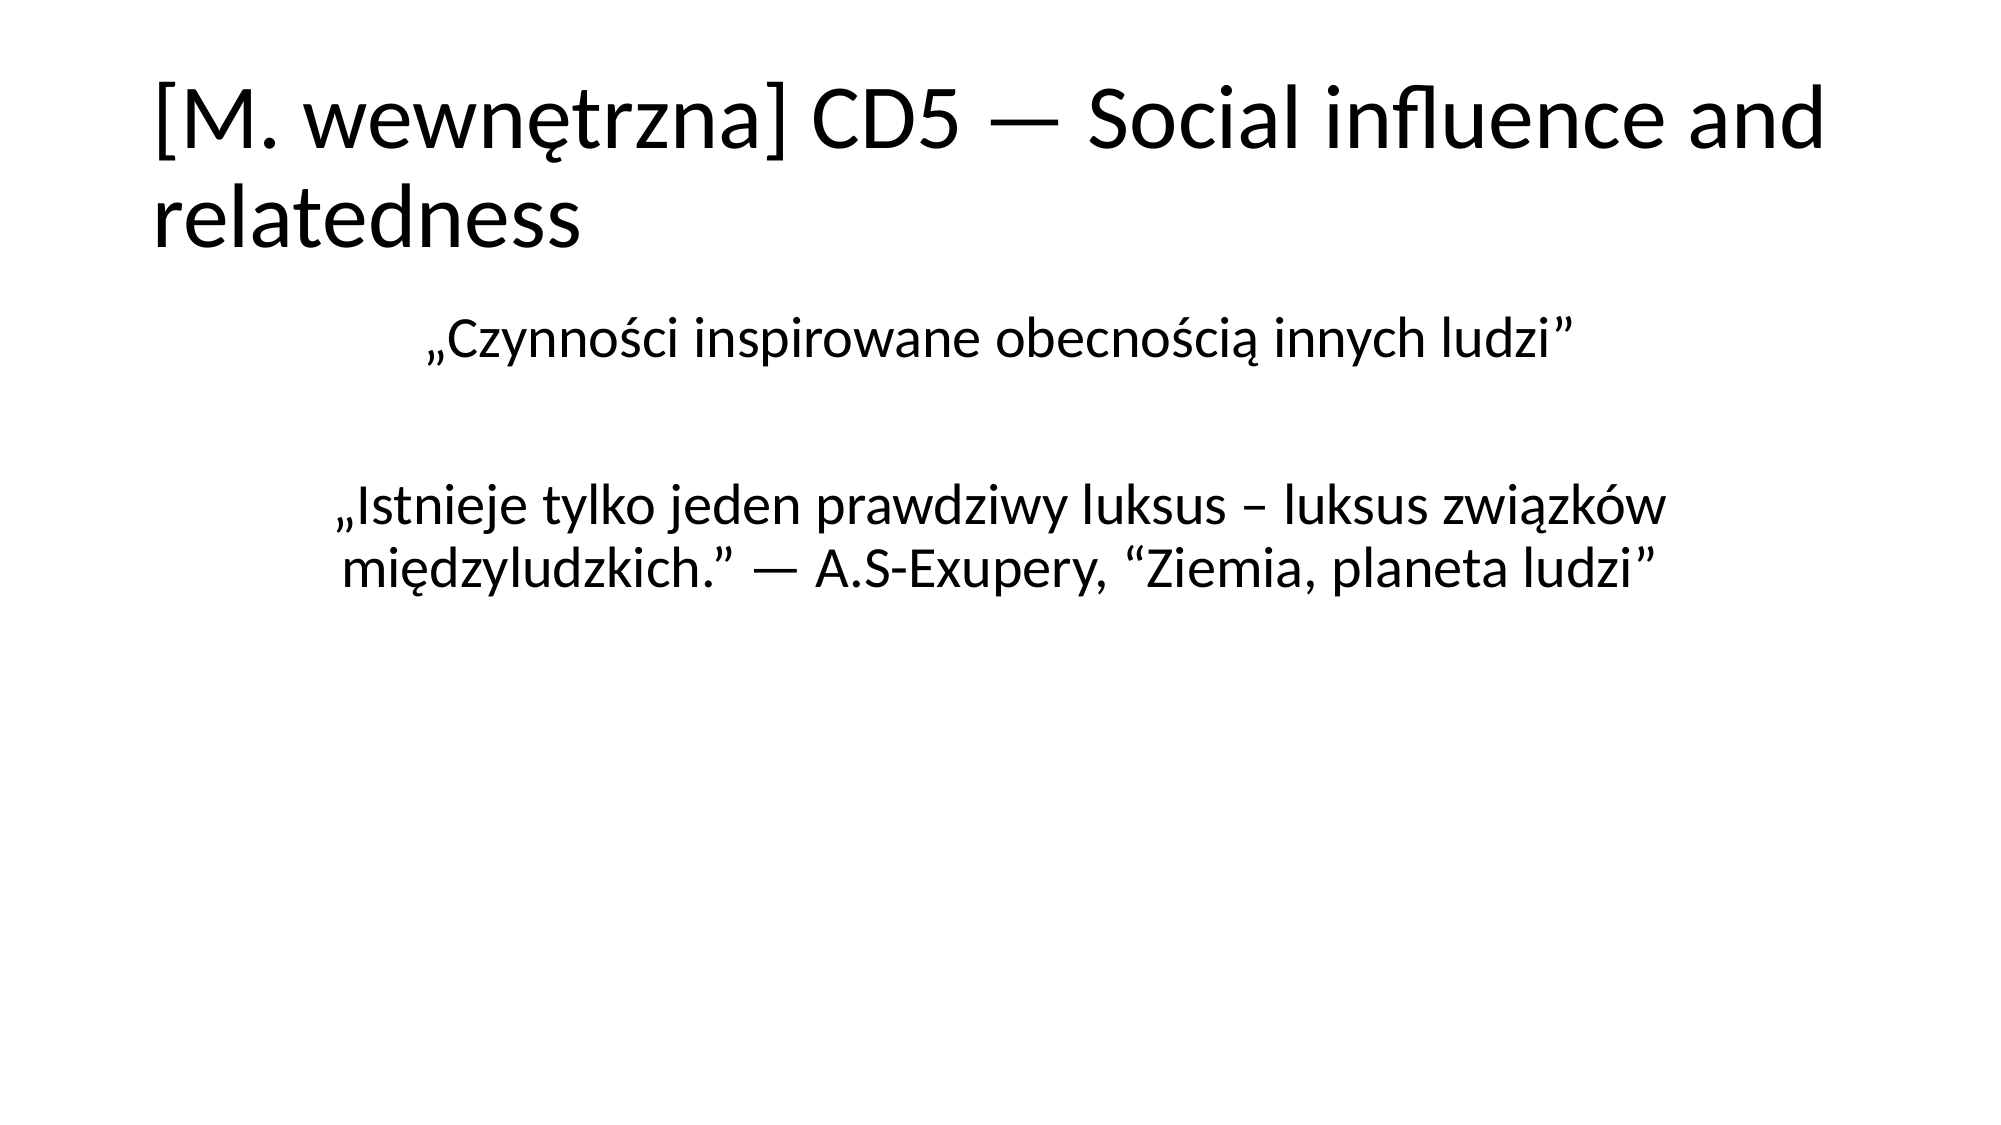

# [M. wewnętrzna] CD5 — Social influence and relatedness
„Czynności inspirowane obecnością innych ludzi”

„Istnieje tylko jeden prawdziwy luksus – luksus związków międzyludzkich.” — A.S-Exupery, “Ziemia, planeta ludzi”